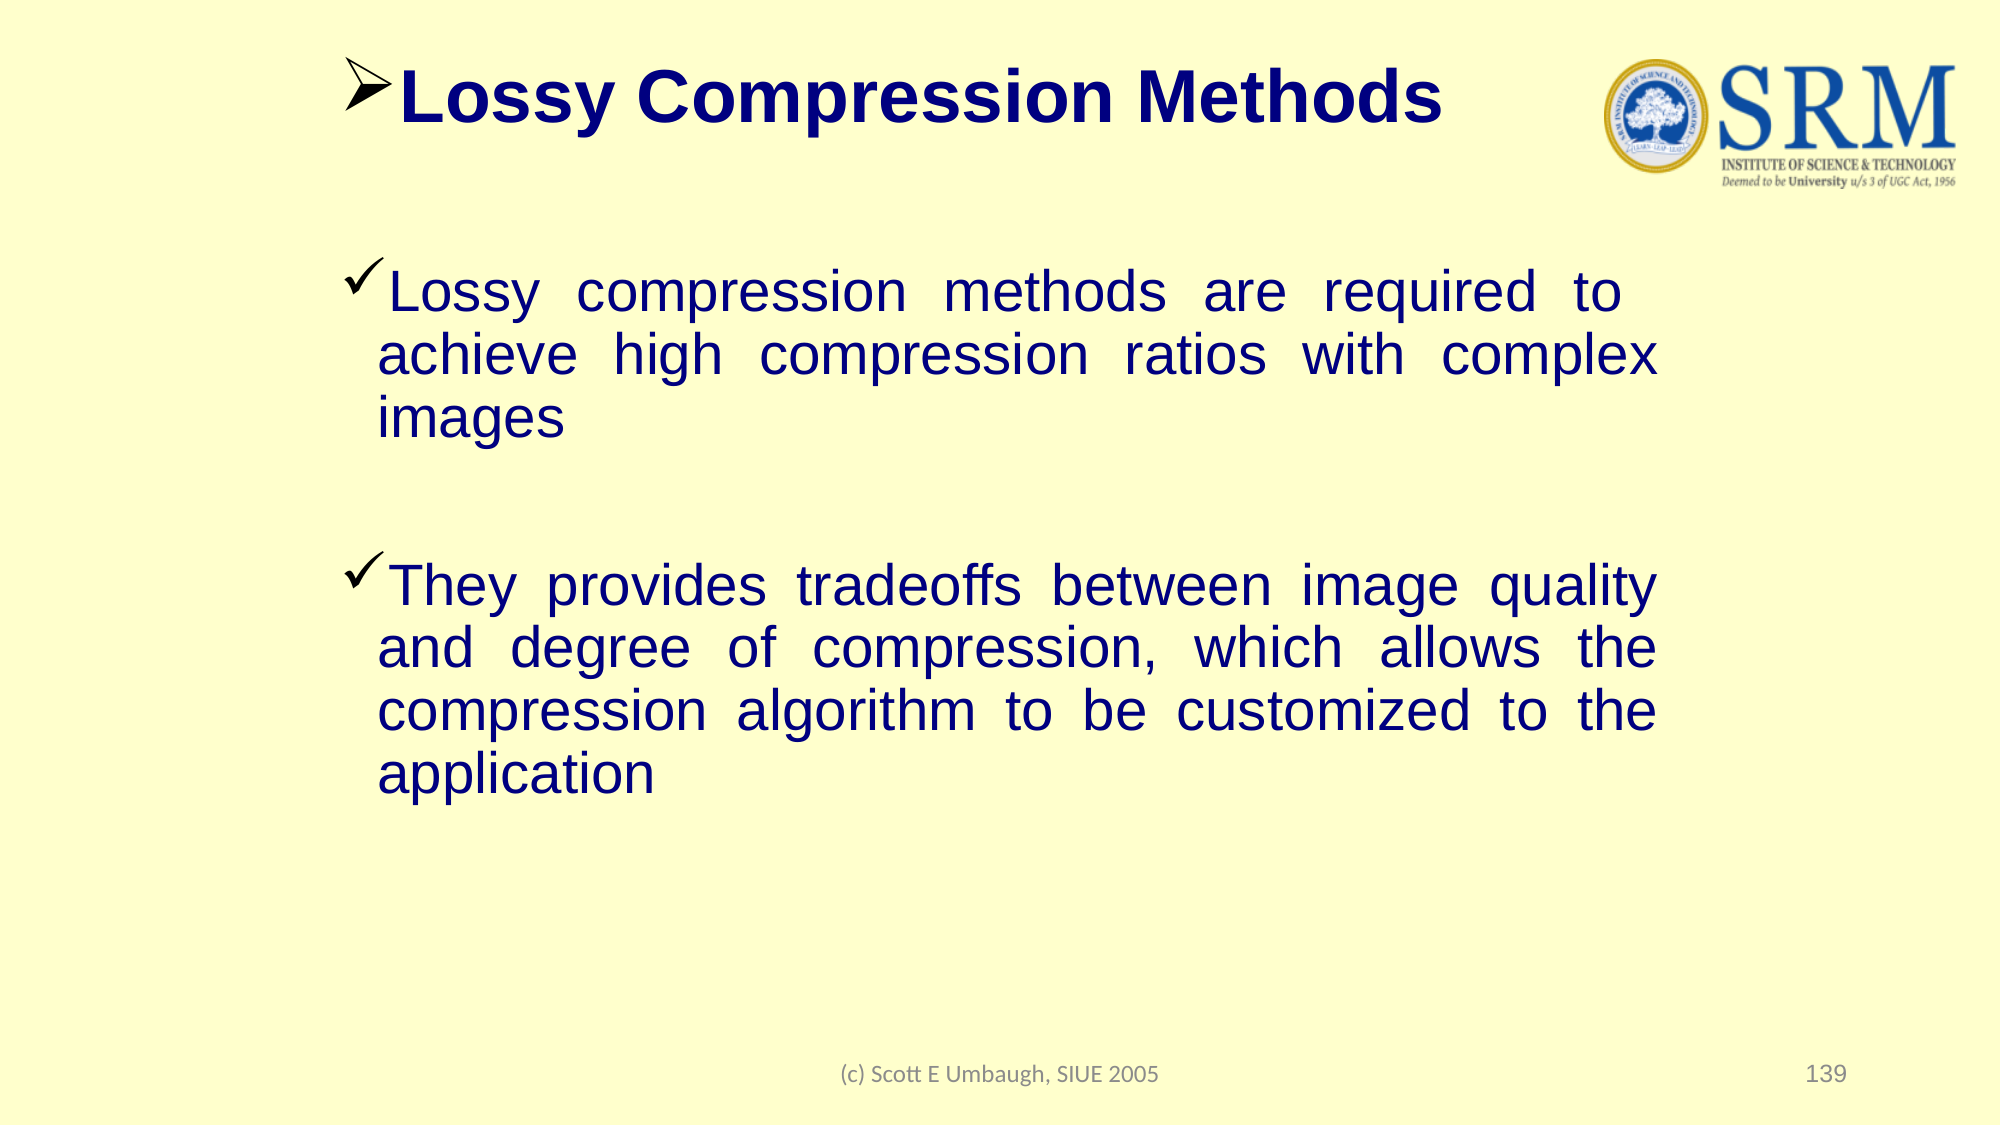

Lossy Compression Methods

Lossy compression methods are required to  achieve high compression ratios with complex images

They provides tradeoffs between image quality and degree of compression, which allows the compression algorithm to be customized to the application

(c) Scott E Umbaugh, SIUE 2005
139